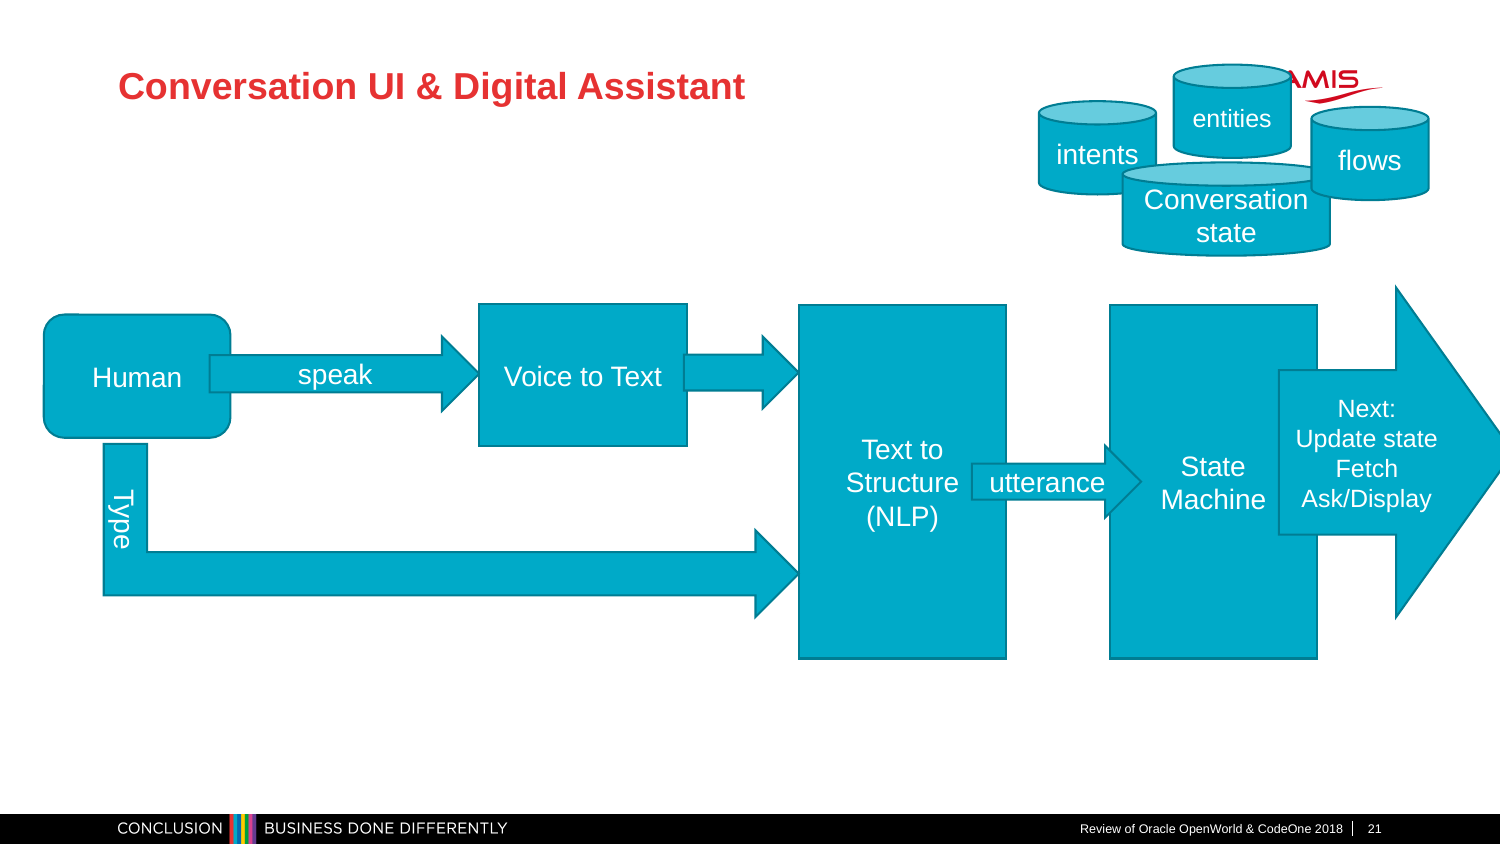

# Conversation UI & Digital Assistant
entities
intents
flows

Conversation state
Type
Next:
Update state
Fetch Ask/Display
Voice to Text
Text to Structure (NLP)
State Machine
Human
speak

utterance
Review of Oracle OpenWorld & CodeOne 2018
21